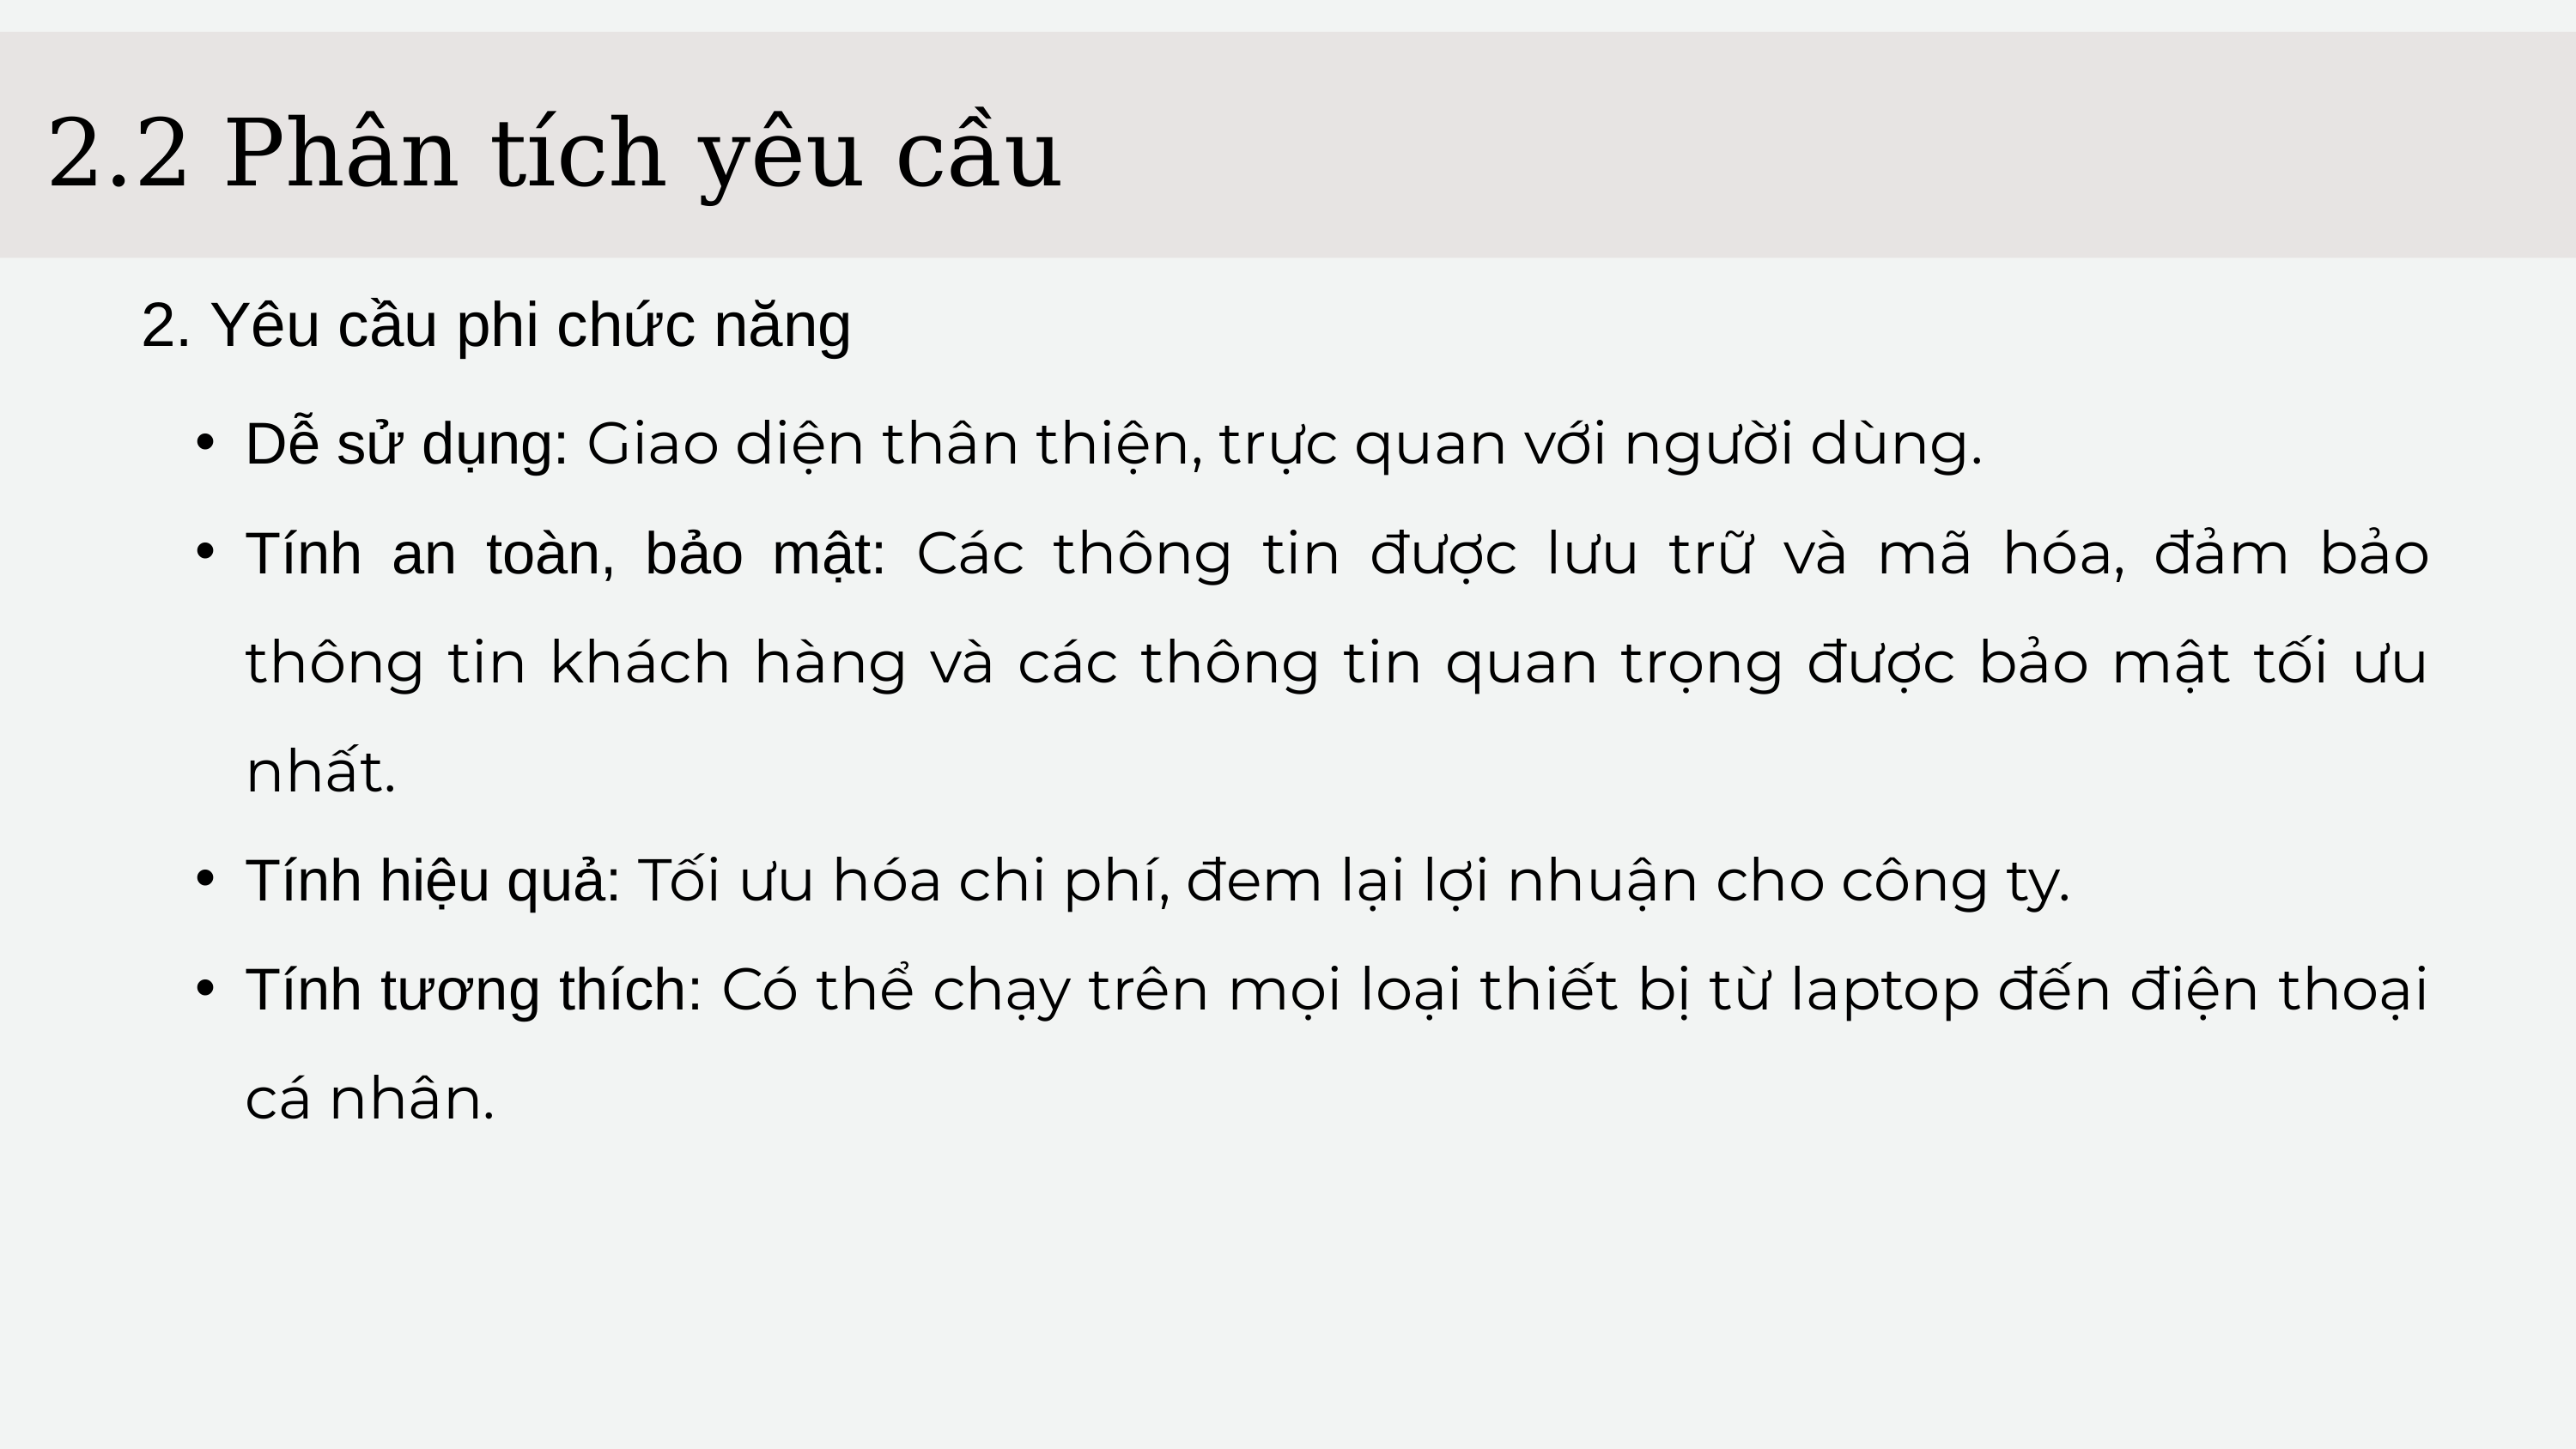

2.2 Phân tích yêu cầu
2. Yêu cầu phi chức năng
Dễ sử dụng: Giao diện thân thiện, trực quan với người dùng.
Tính an toàn, bảo mật: Các thông tin được lưu trữ và mã hóa, đảm bảo thông tin khách hàng và các thông tin quan trọng được bảo mật tối ưu nhất.
Tính hiệu quả: Tối ưu hóa chi phí, đem lại lợi nhuận cho công ty.
Tính tương thích: Có thể chạy trên mọi loại thiết bị từ laptop đến điện thoại cá nhân.